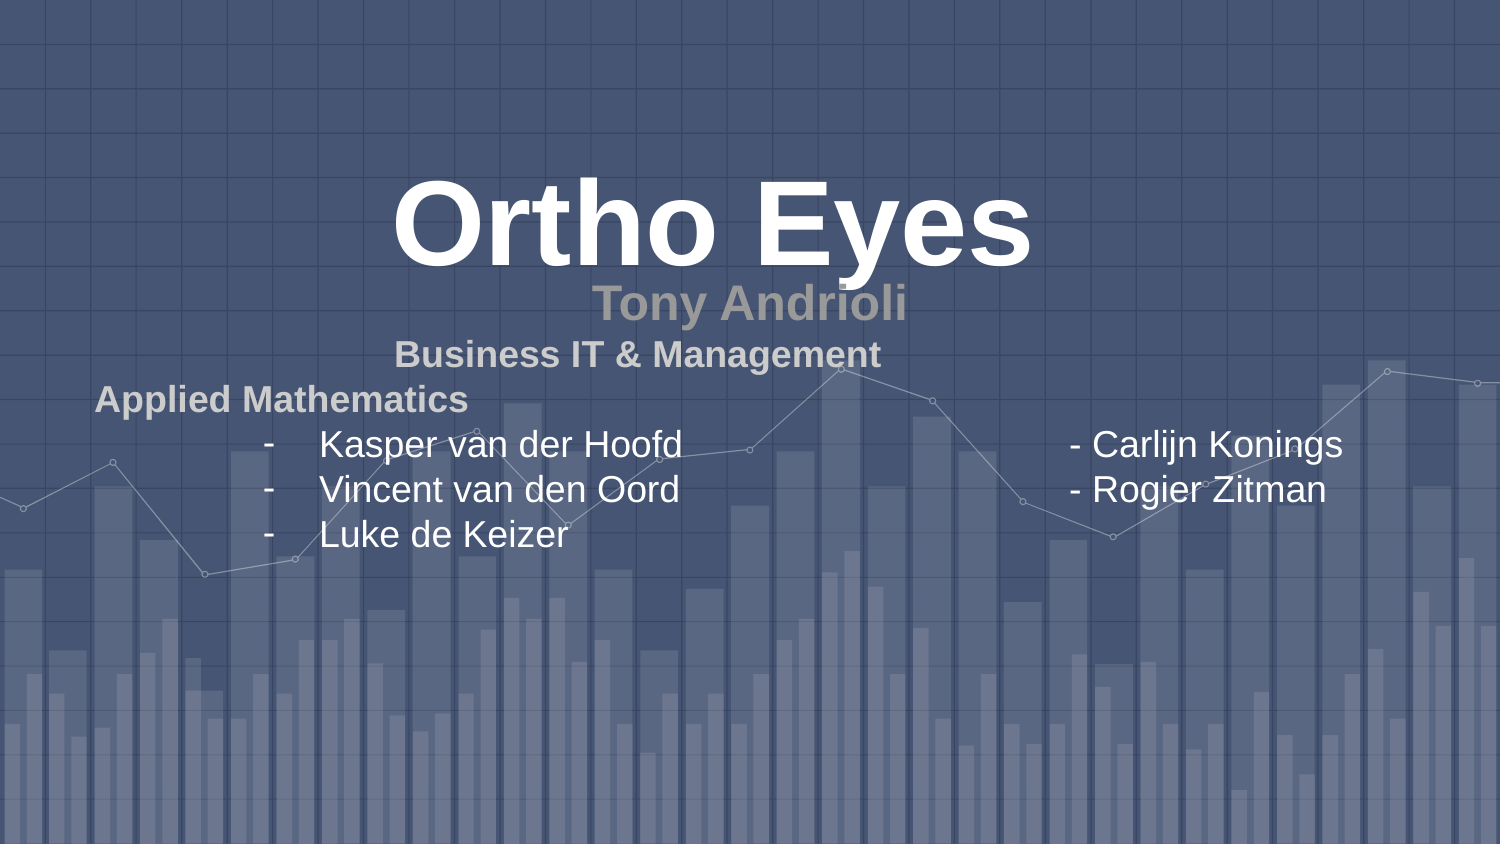

# Ortho Eyes
Tony Andrioli
		Business IT & Management			Applied Mathematics
Kasper van der Hoofd 			- Carlijn Konings
Vincent van den Oord		 	- Rogier Zitman
Luke de Keizer